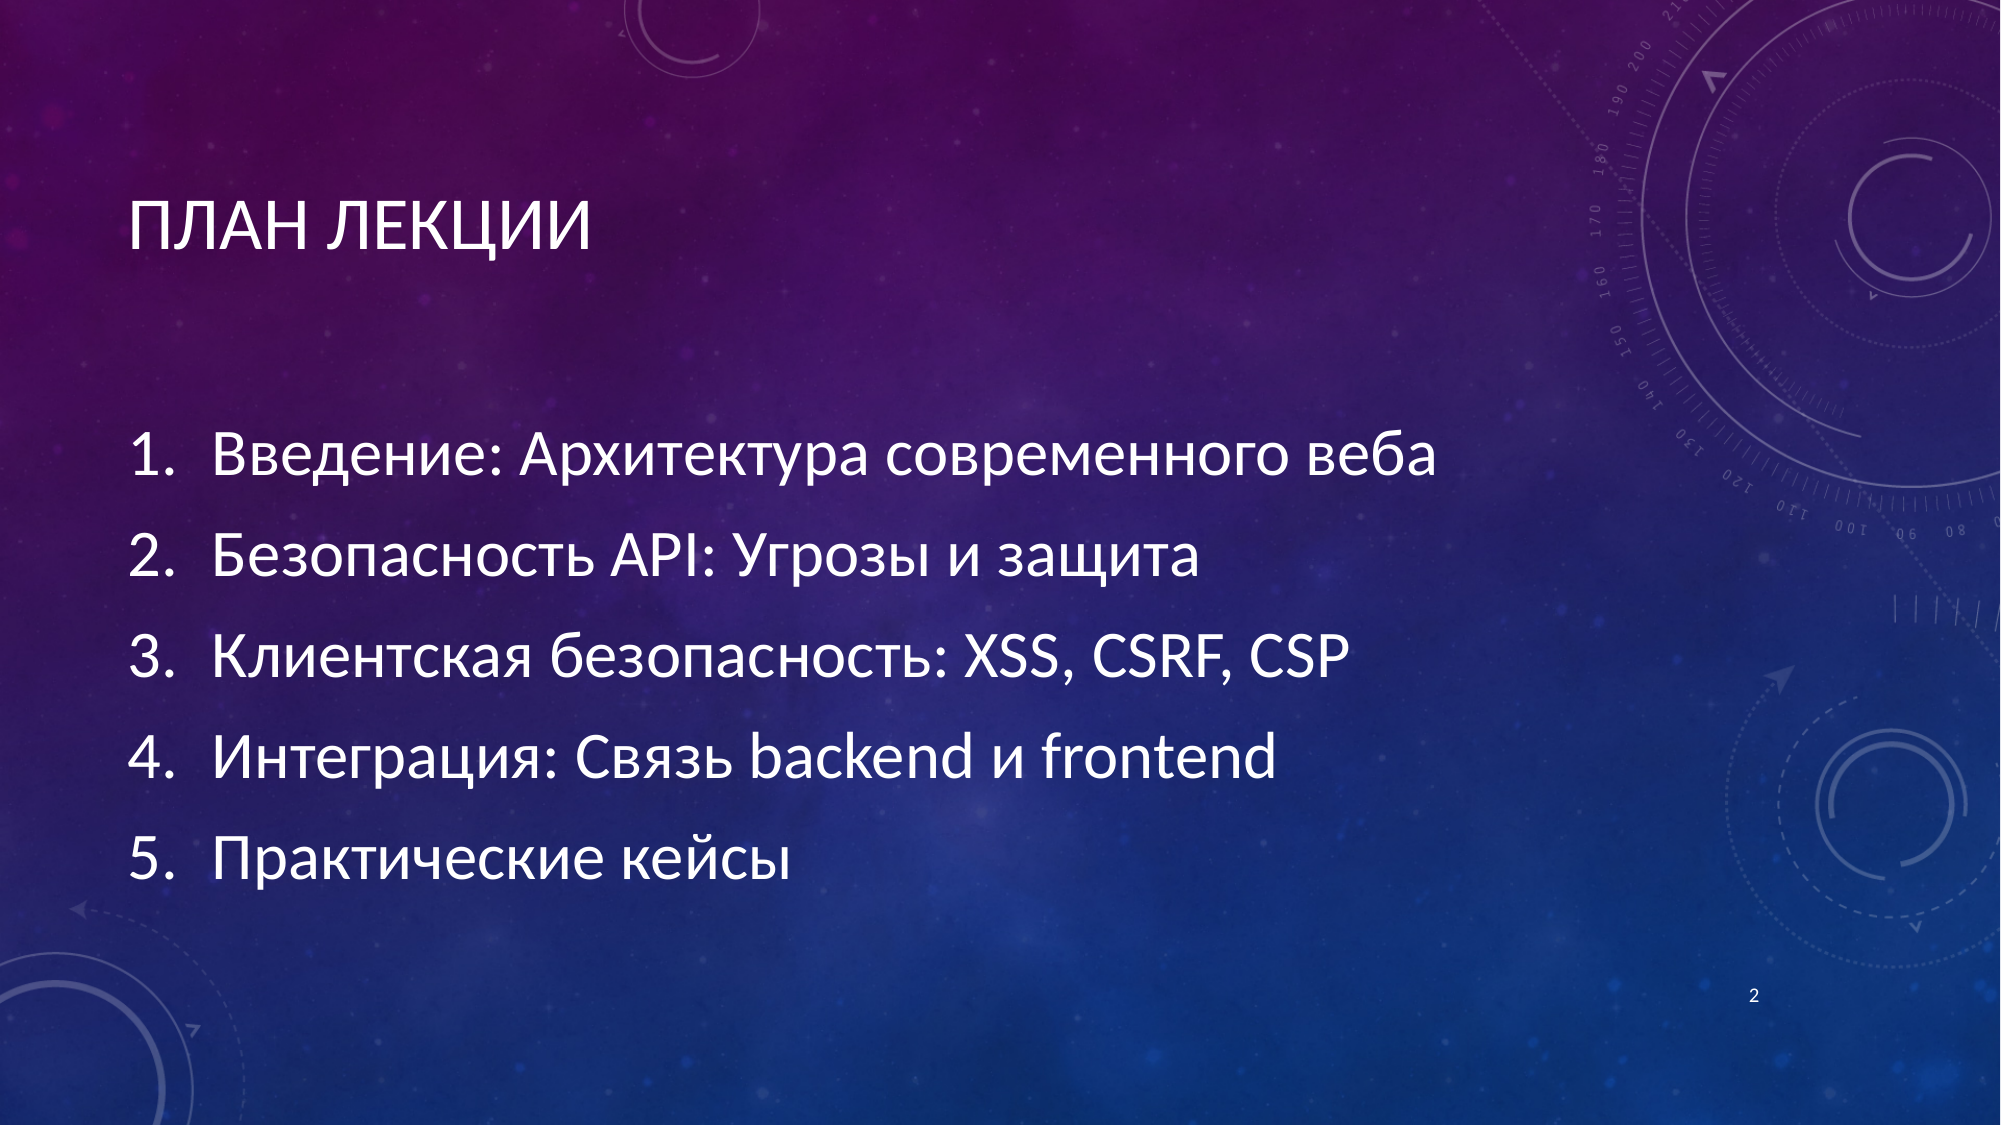

# План лекции
Введение: Архитектура современного веба
Безопасность API: Угрозы и защита
Клиентская безопасность: XSS, CSRF, CSP
Интеграция: Связь backend и frontend
Практические кейсы
2